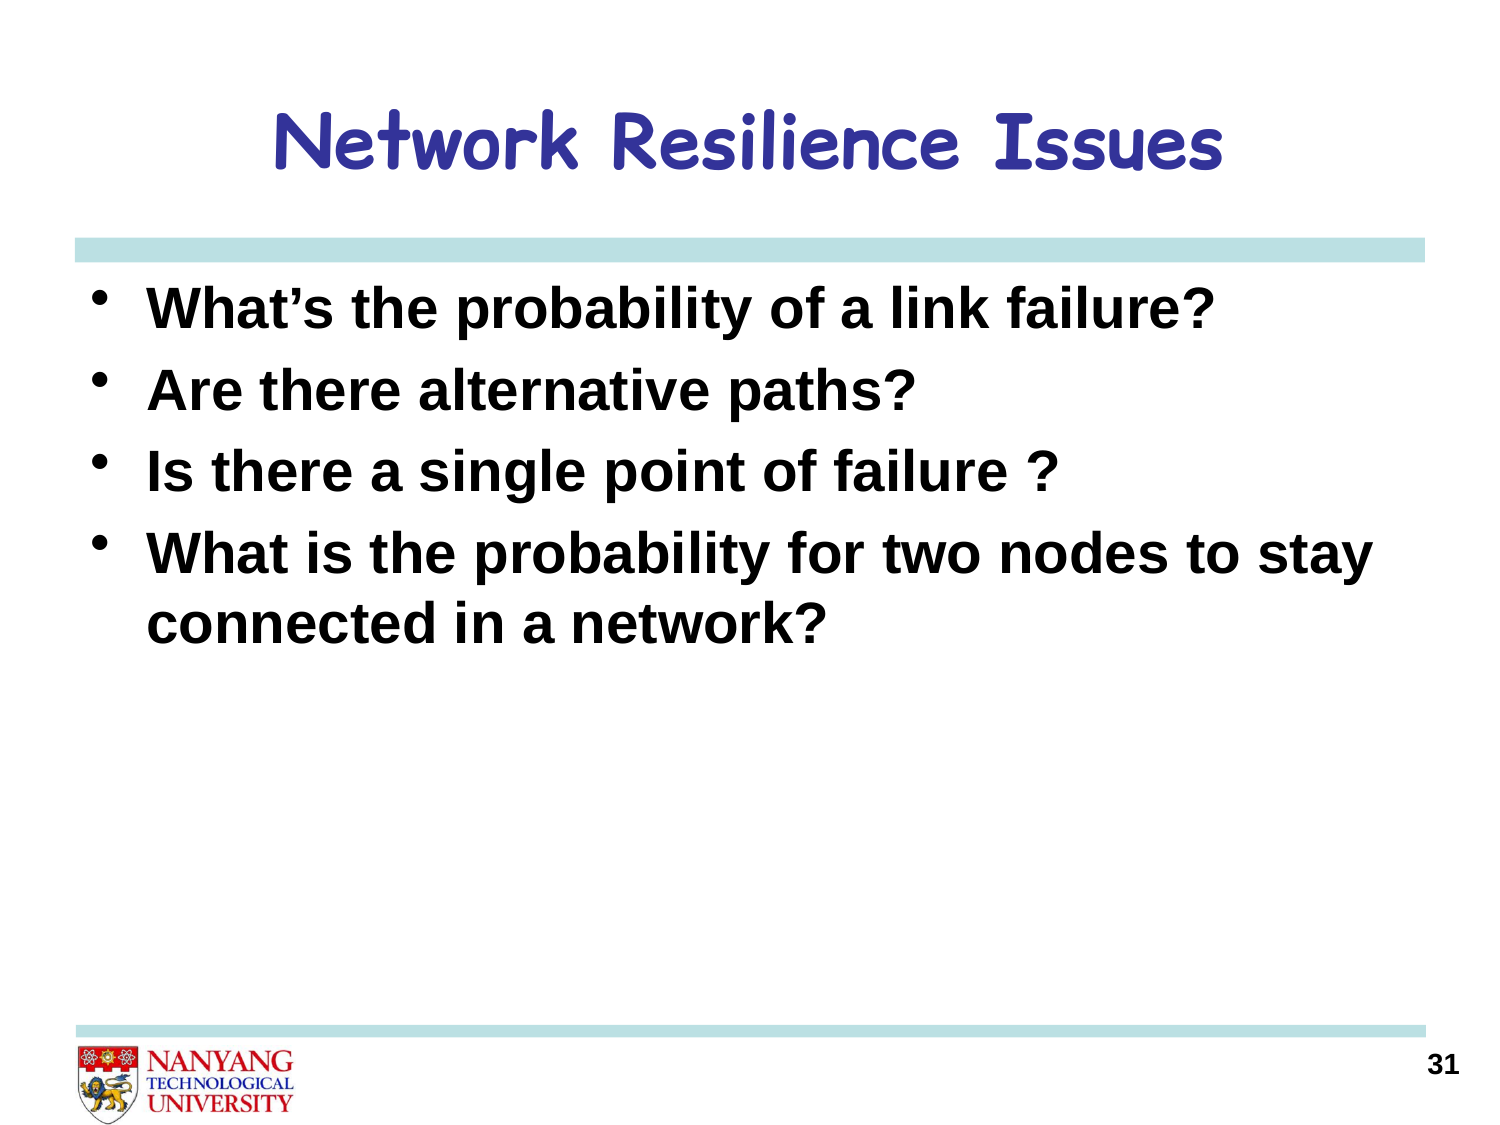

# Network Resilience Issues
What’s the probability of a link failure?
Are there alternative paths?
Is there a single point of failure ?
What is the probability for two nodes to stay connected in a network?
31